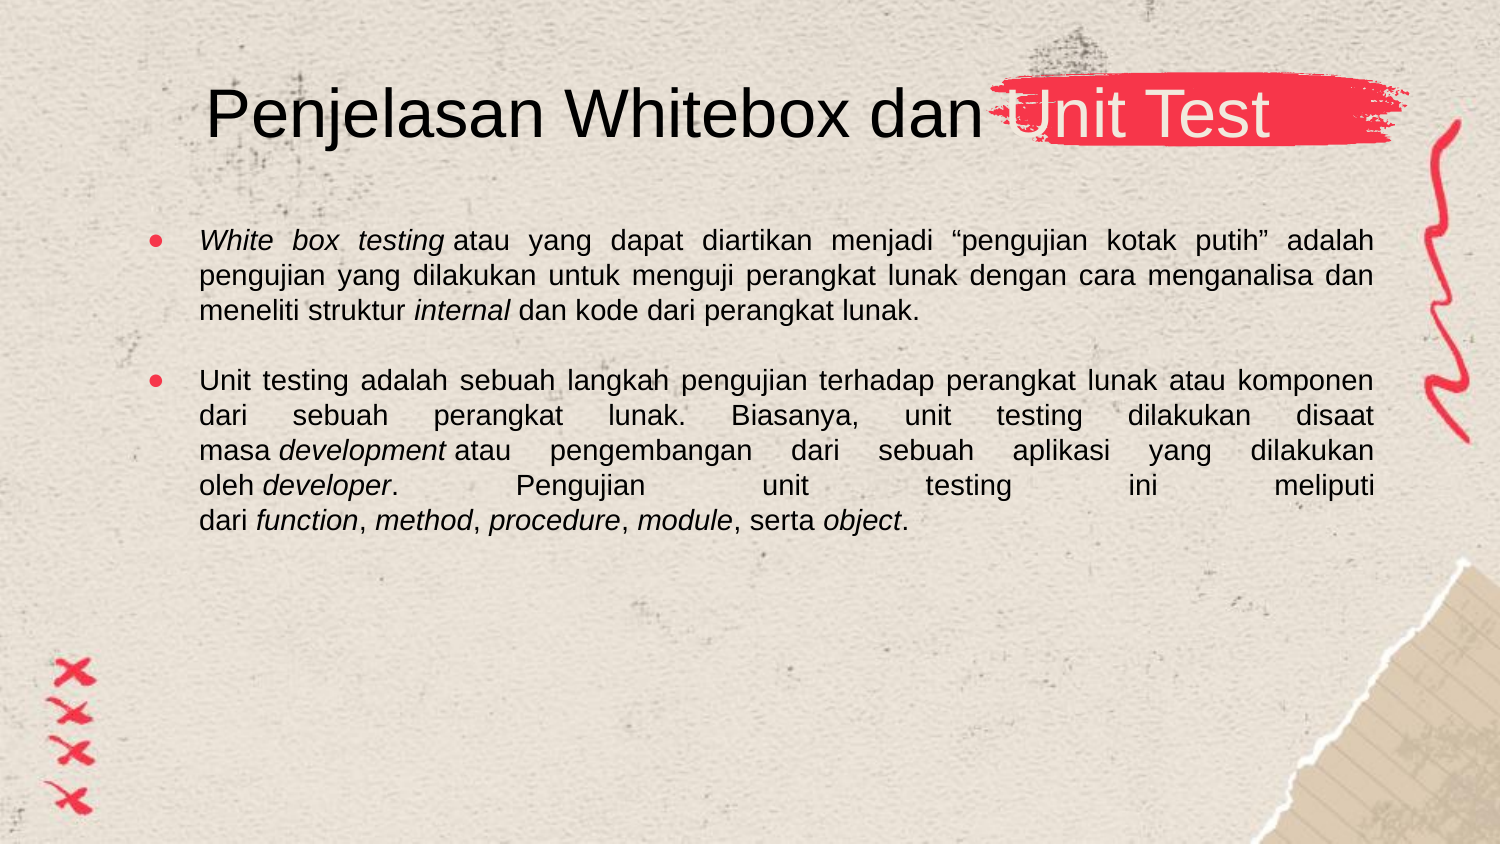

# Penjelasan Whitebox dan Unit Test

White box testing atau yang dapat diartikan menjadi “pengujian kotak putih” adalah pengujian yang dilakukan untuk menguji perangkat lunak dengan cara menganalisa dan meneliti struktur internal dan kode dari perangkat lunak.

Unit testing adalah sebuah langkah pengujian terhadap perangkat lunak atau komponen dari sebuah perangkat lunak. Biasanya, unit testing dilakukan disaat masa development atau pengembangan dari sebuah aplikasi yang dilakukan oleh developer. Pengujian unit testing ini meliputi dari function, method, procedure, module, serta object.